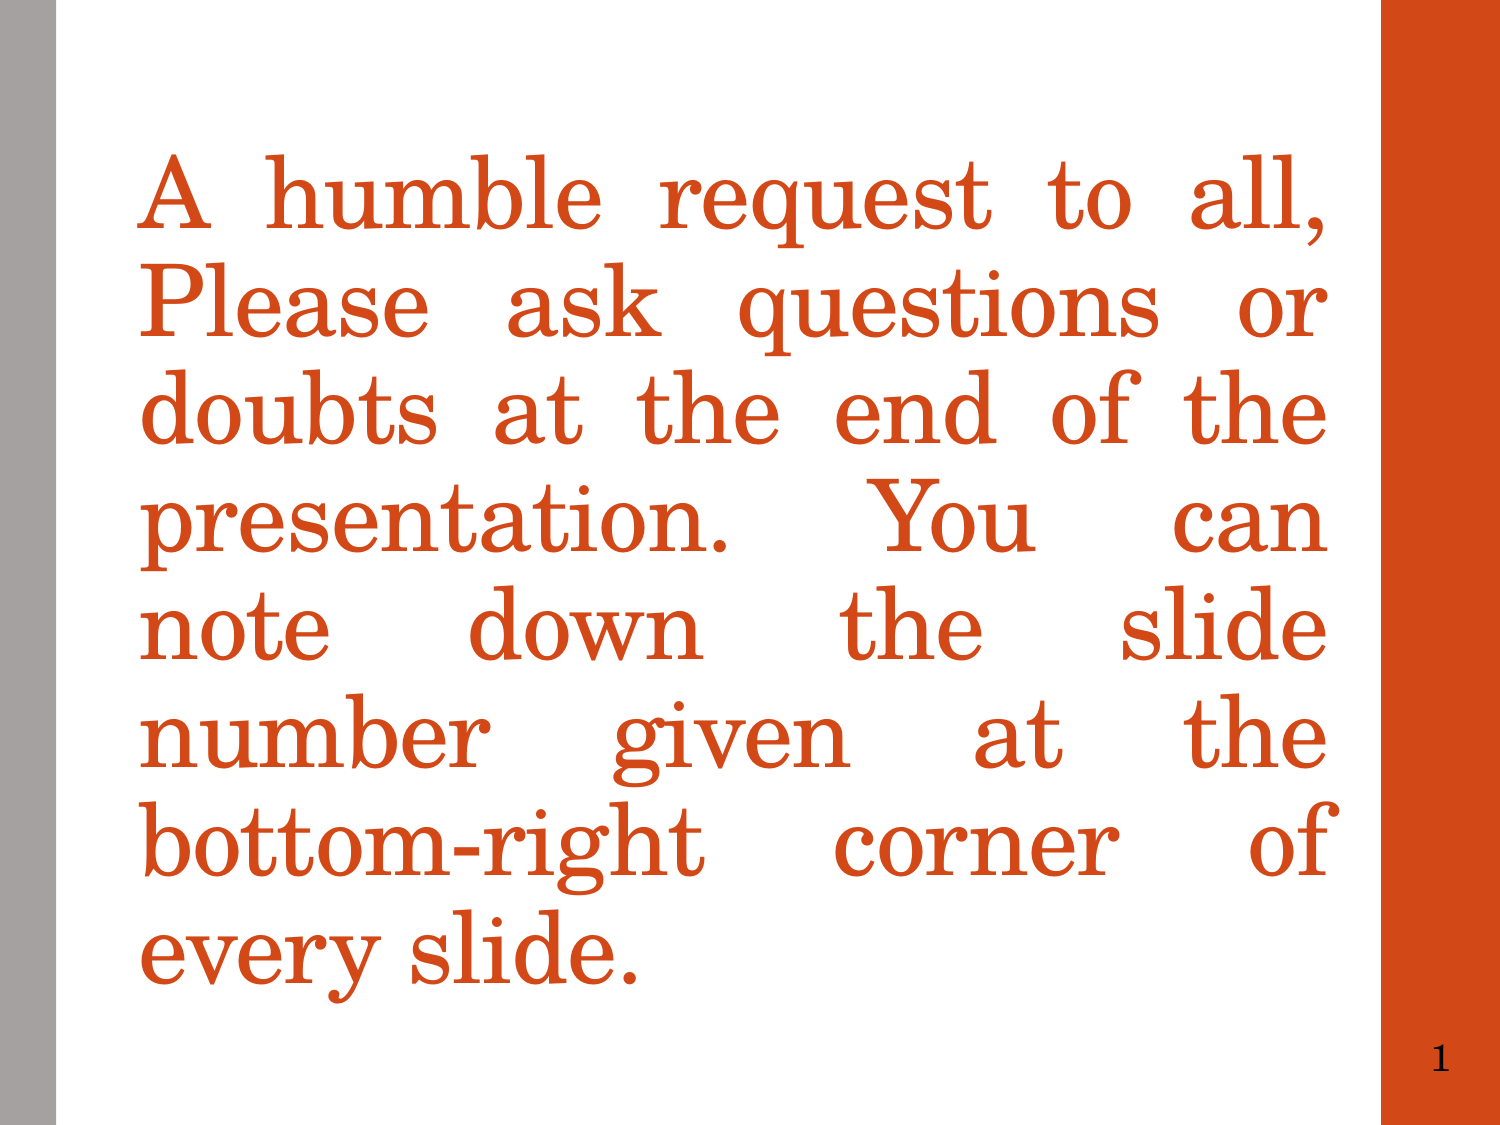

# A humble request to all, Please ask questions or doubts at the end of the presentation. You can note down the slide number given at the bottom-right corner of every slide.
1